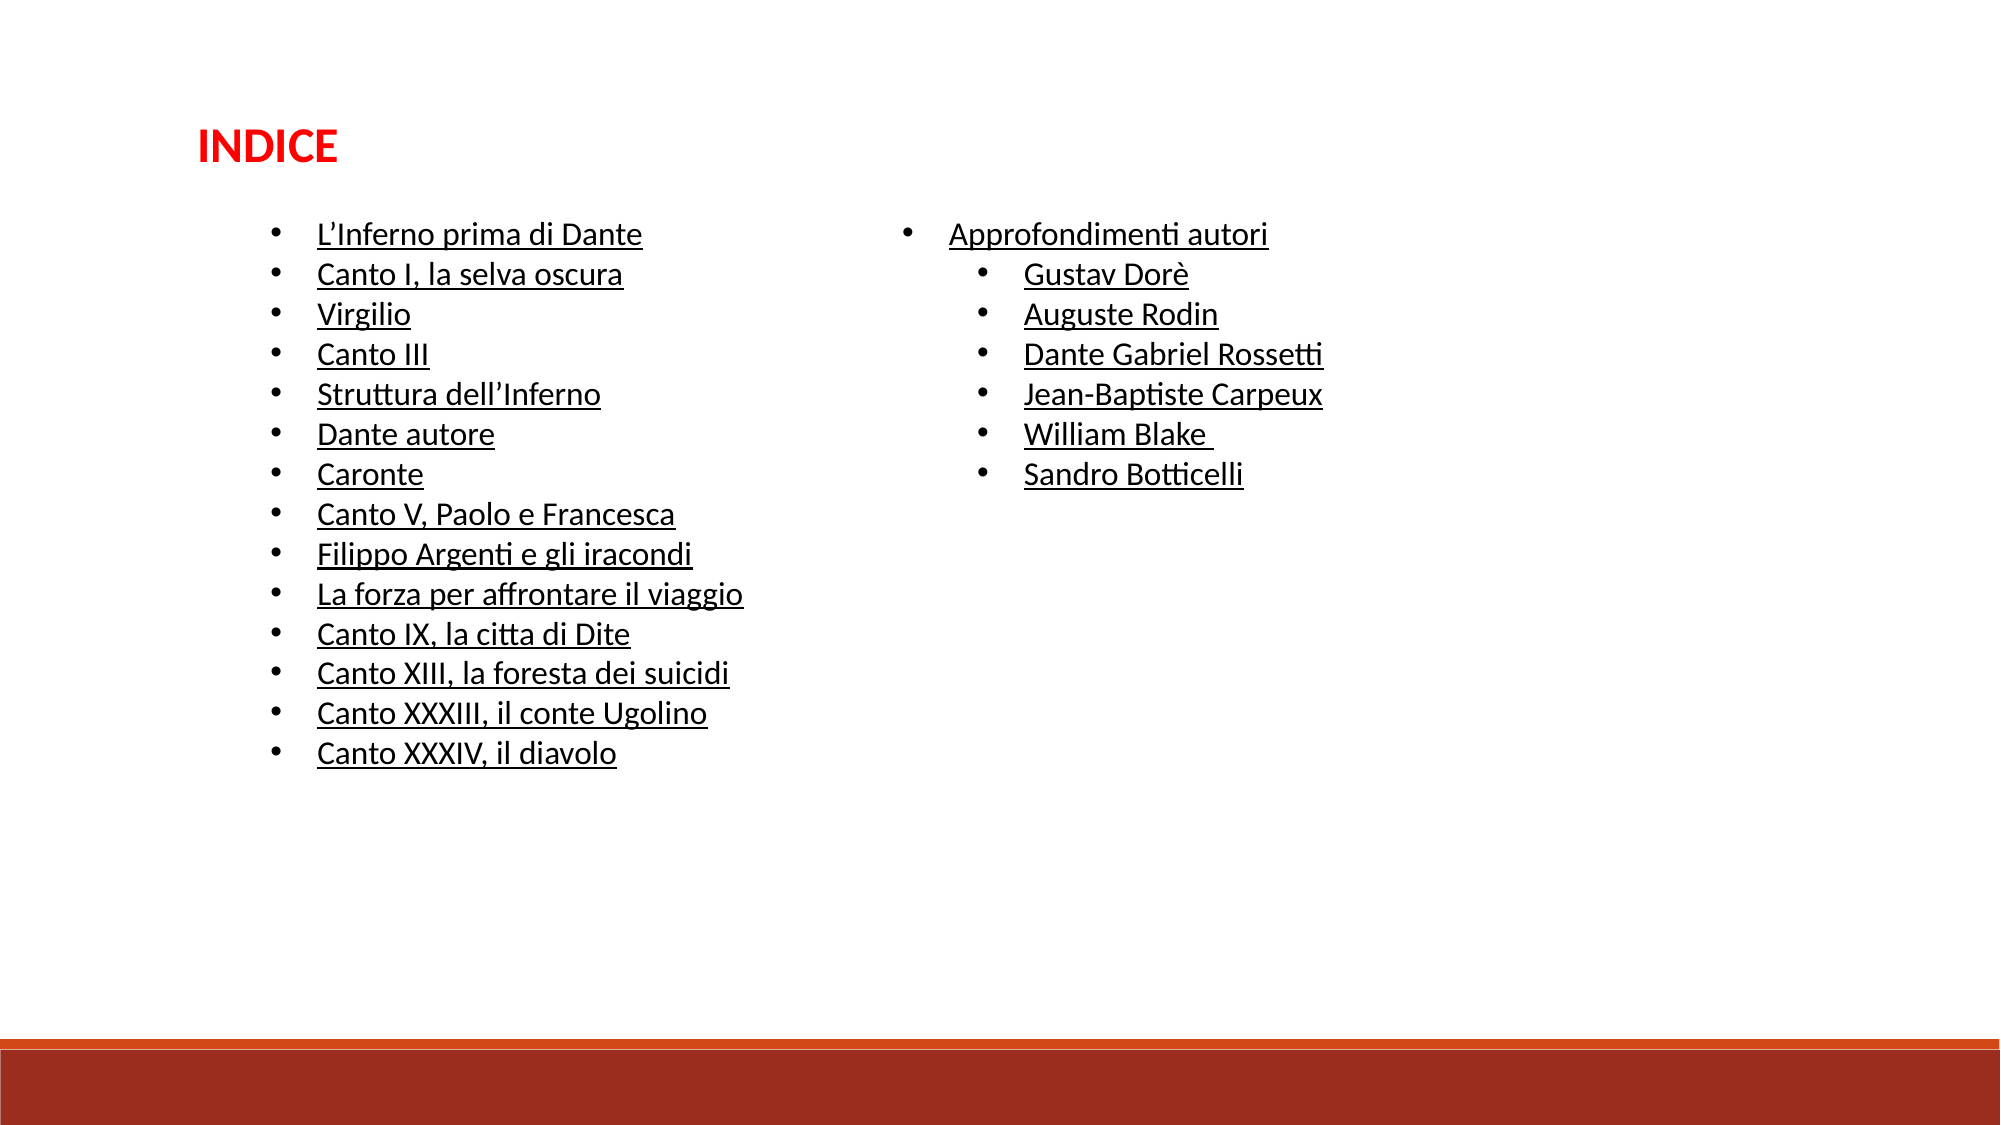

INDICE
L’Inferno prima di Dante
Canto I, la selva oscura
Virgilio
Canto III
Struttura dell’Inferno
Dante autore
Caronte
Canto V, Paolo e Francesca
Filippo Argenti e gli iracondi
La forza per affrontare il viaggio
Canto IX, la citta di Dite
Canto XIII, la foresta dei suicidi
Canto XXXIII, il conte Ugolino
Canto XXXIV, il diavolo
Approfondimenti autori
Gustav Dorè
Auguste Rodin
Dante Gabriel Rossetti
Jean-Baptiste Carpeux
William Blake
Sandro Botticelli